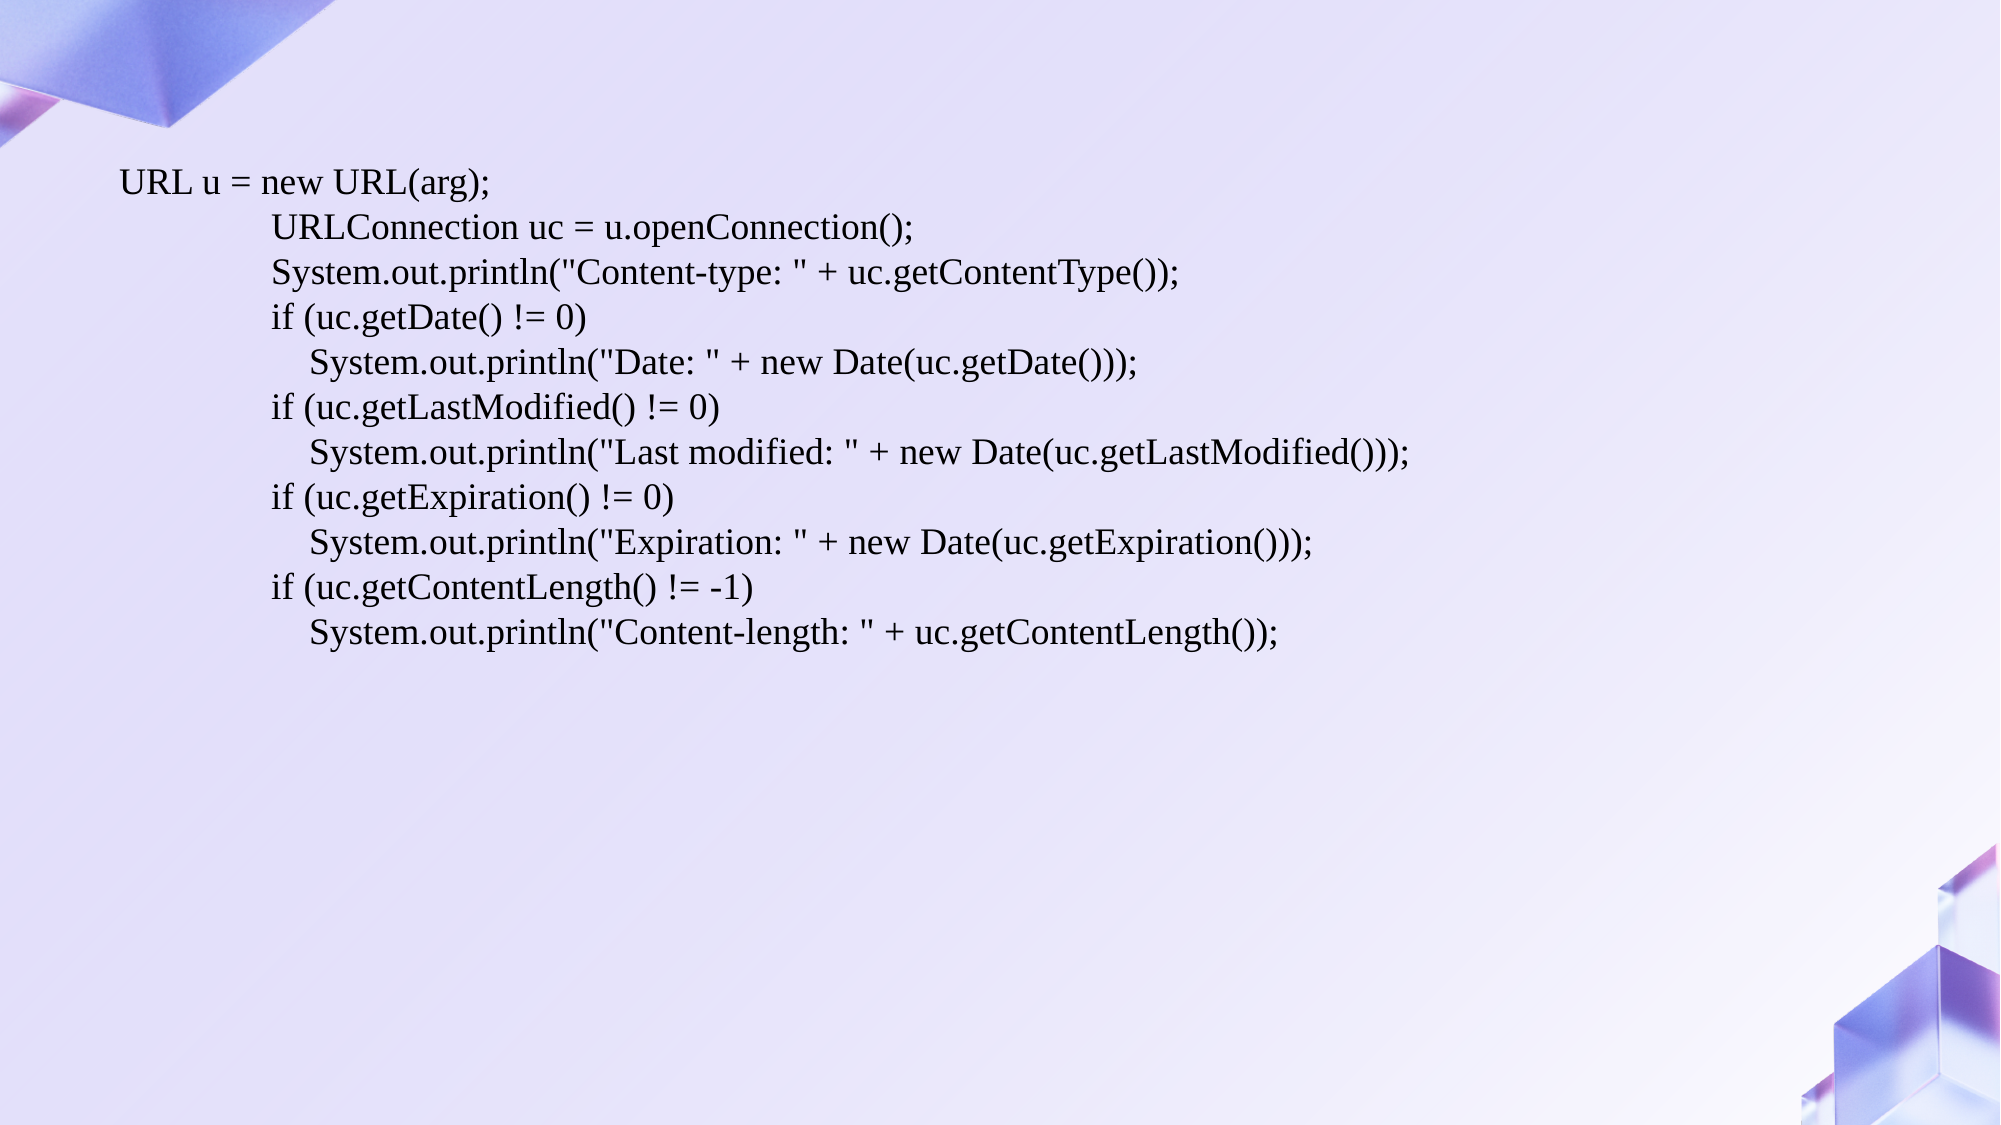

URL u = new URL(arg);
                URLConnection uc = u.openConnection();
                System.out.println("Content-type: " + uc.getContentType());
                if (uc.getDate() != 0)
                    System.out.println("Date: " + new Date(uc.getDate()));
                if (uc.getLastModified() != 0)
                    System.out.println("Last modified: " + new Date(uc.getLastModified()));
                if (uc.getExpiration() != 0)
                    System.out.println("Expiration: " + new Date(uc.getExpiration()));
                if (uc.getContentLength() != -1)
                    System.out.println("Content-length: " + uc.getContentLength());